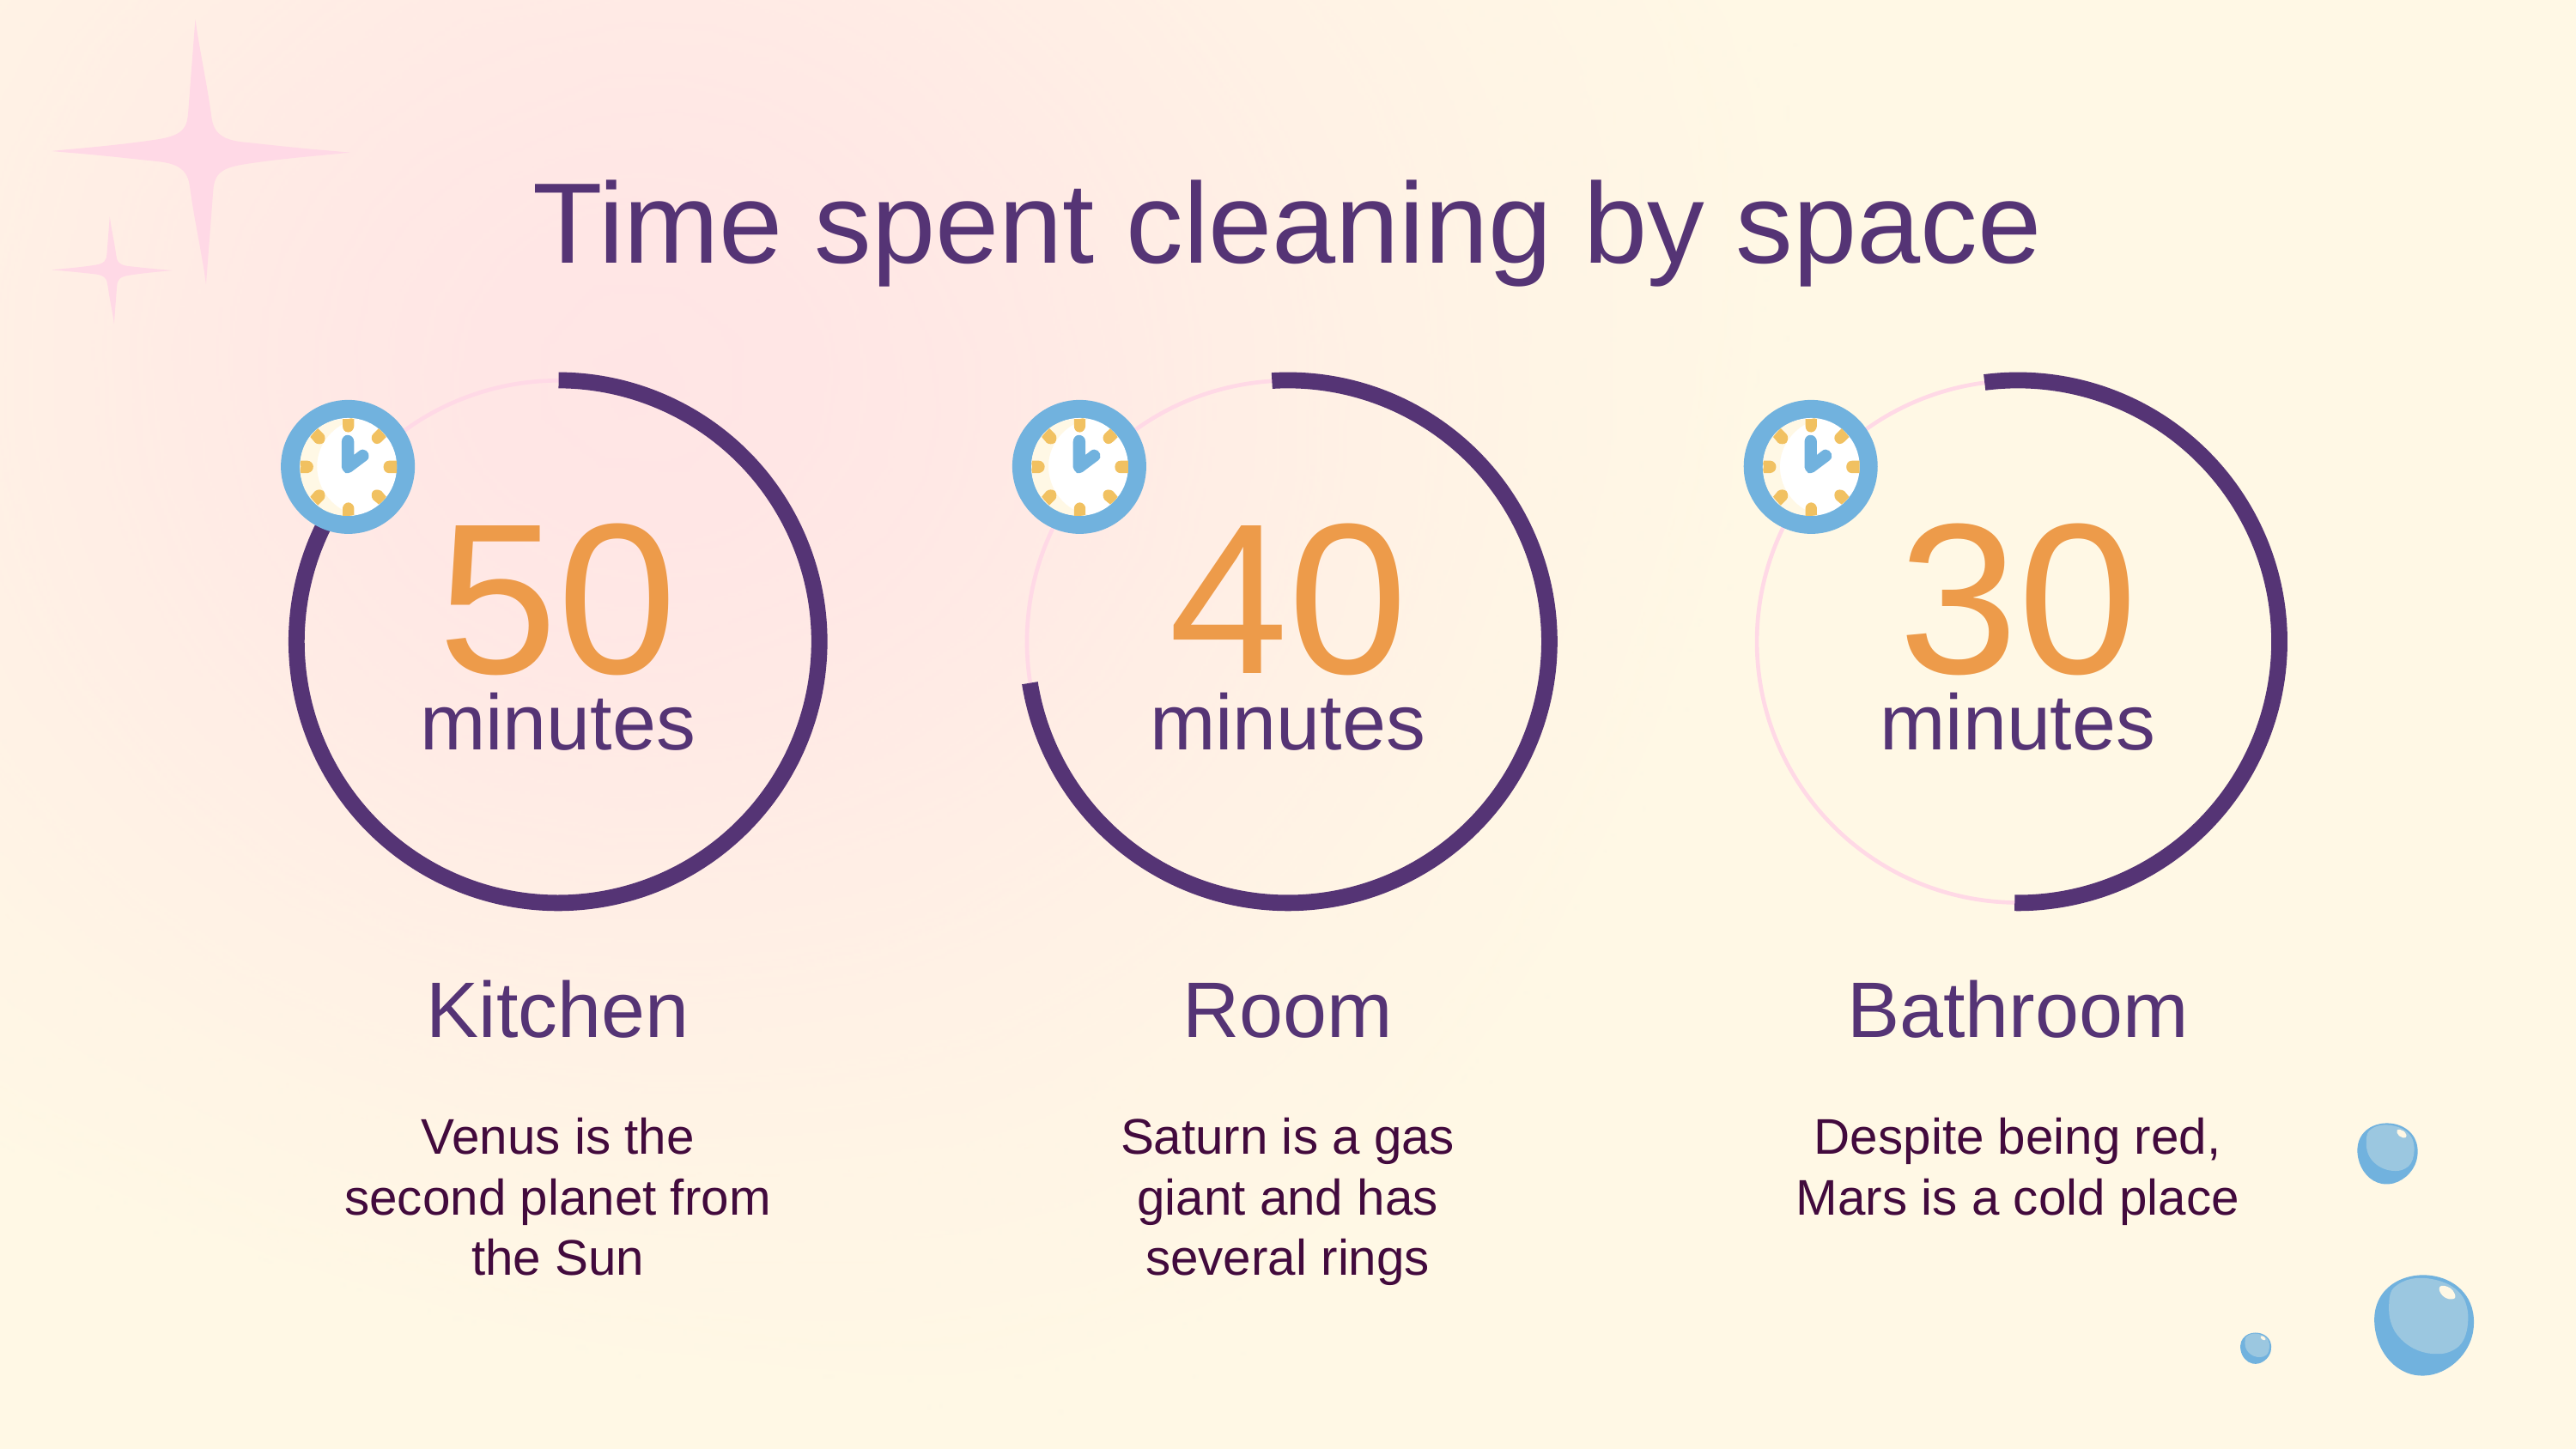

Time spent cleaning by space

# 50
40
30
minutes
minutes
minutes
Kitchen
Room
Bathroom
Venus is the second planet from the Sun
Saturn is a gas giant and has several rings
Despite being red, Mars is a cold place